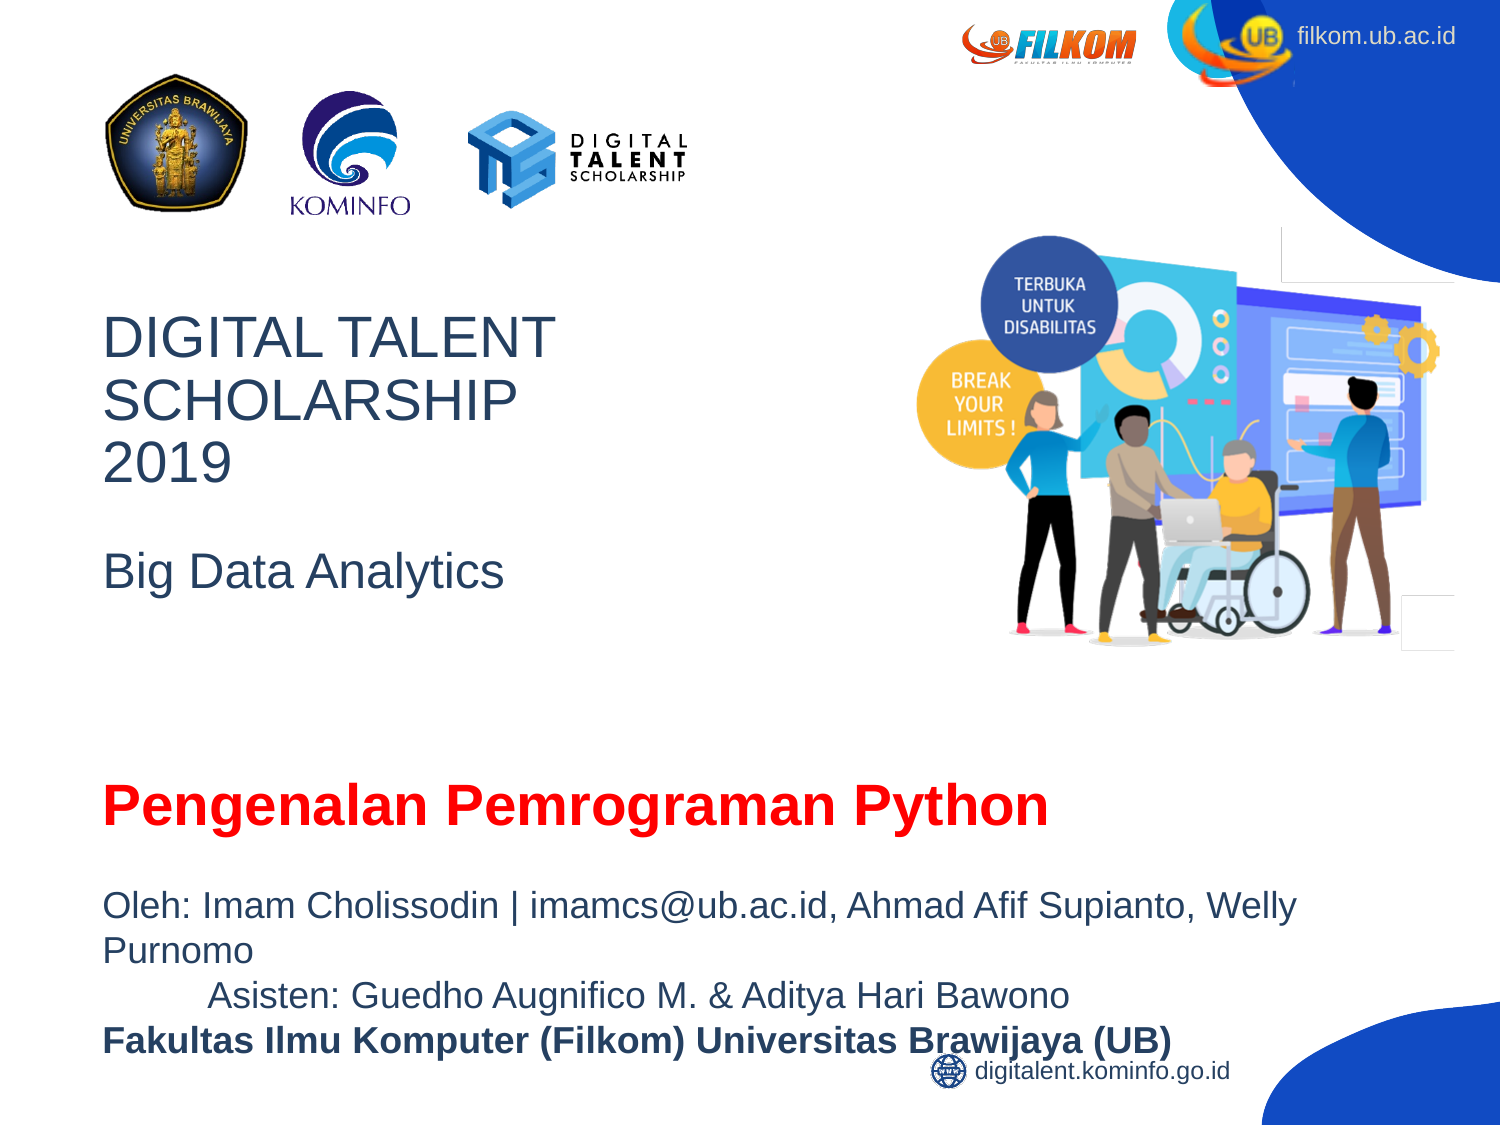

Pengenalan Pemrograman Python
Oleh: Imam Cholissodin | imamcs@ub.ac.id, Ahmad Afif Supianto, Welly Purnomo
          Asisten: Guedho Augnifico M. & Aditya Hari Bawono
Fakultas Ilmu Komputer (Filkom) Universitas Brawijaya (UB)